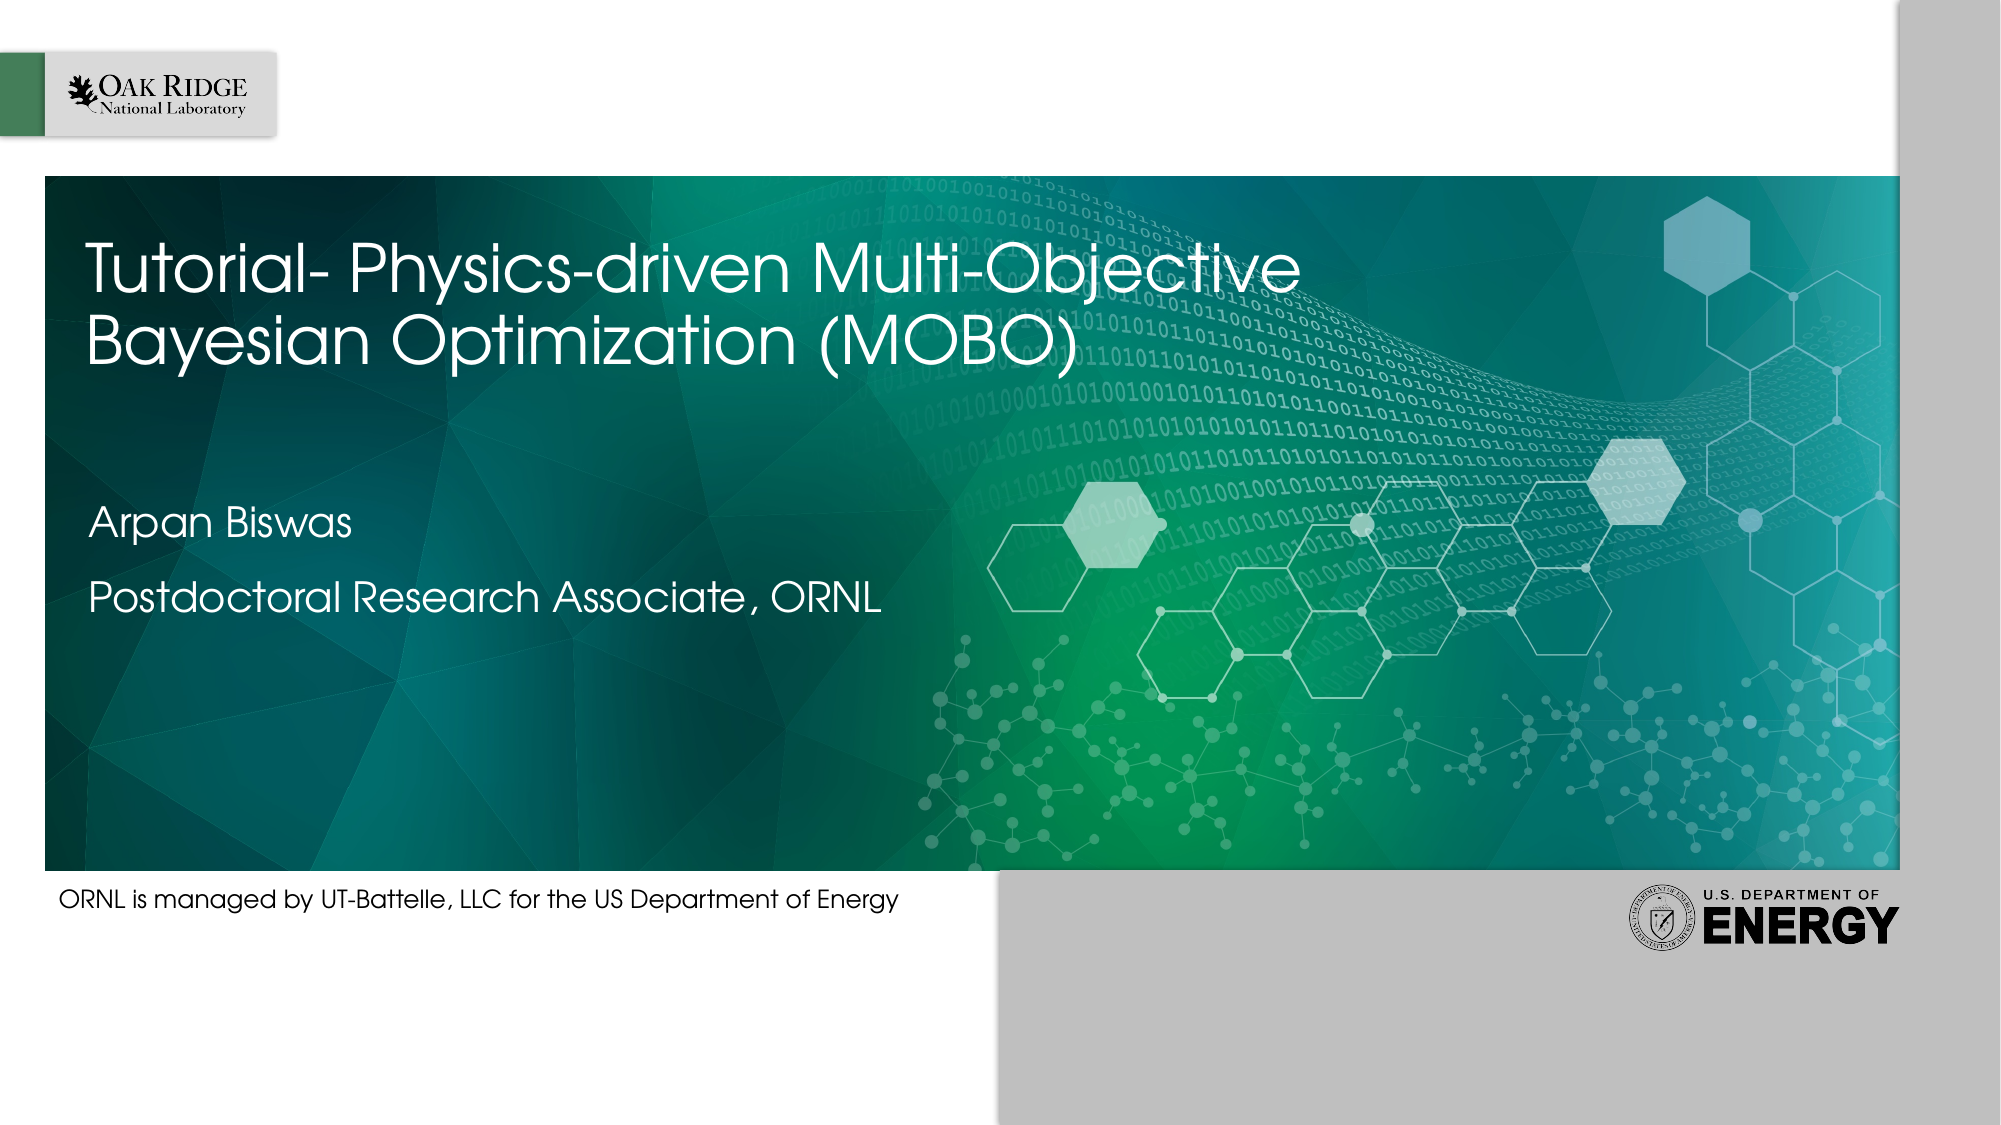

# Tutorial- Physics-driven Multi-Objective Bayesian Optimization (MOBO)
Arpan Biswas
Postdoctoral Research Associate, ORNL